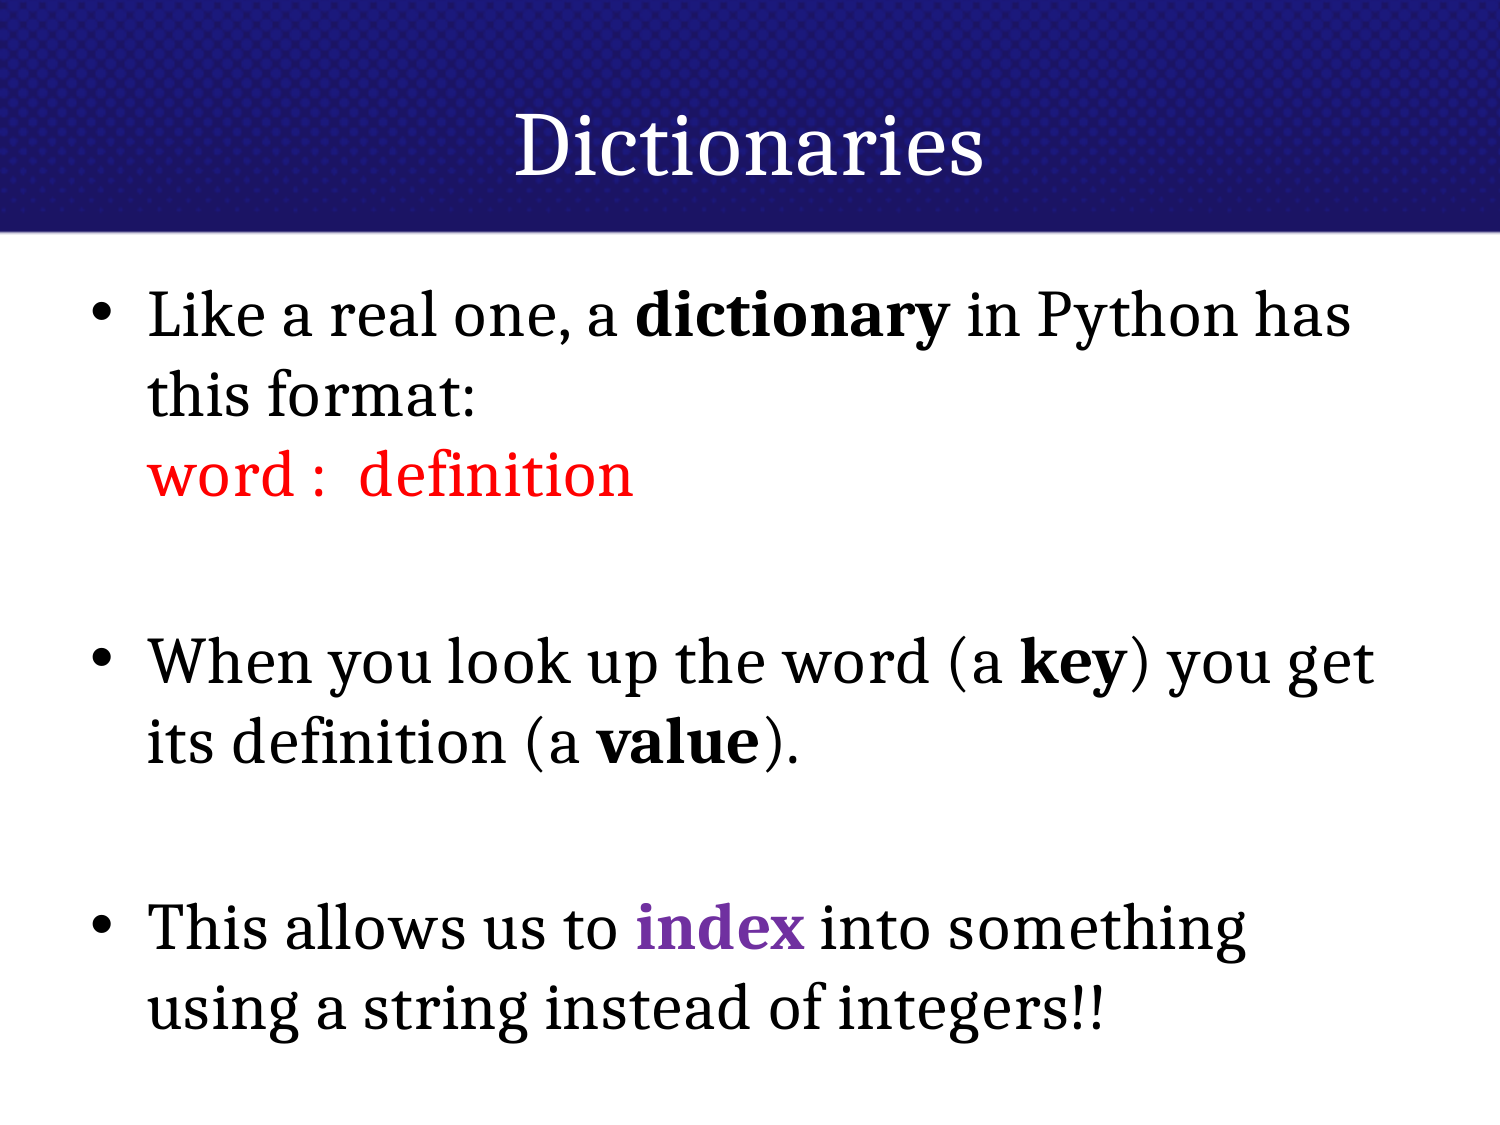

# Dictionaries
Like a real one, a dictionary in Python has this format:
word :  definition

When you look up the word (a key) you get its definition (a value).

This allows us to index into something using a string instead of integers!!